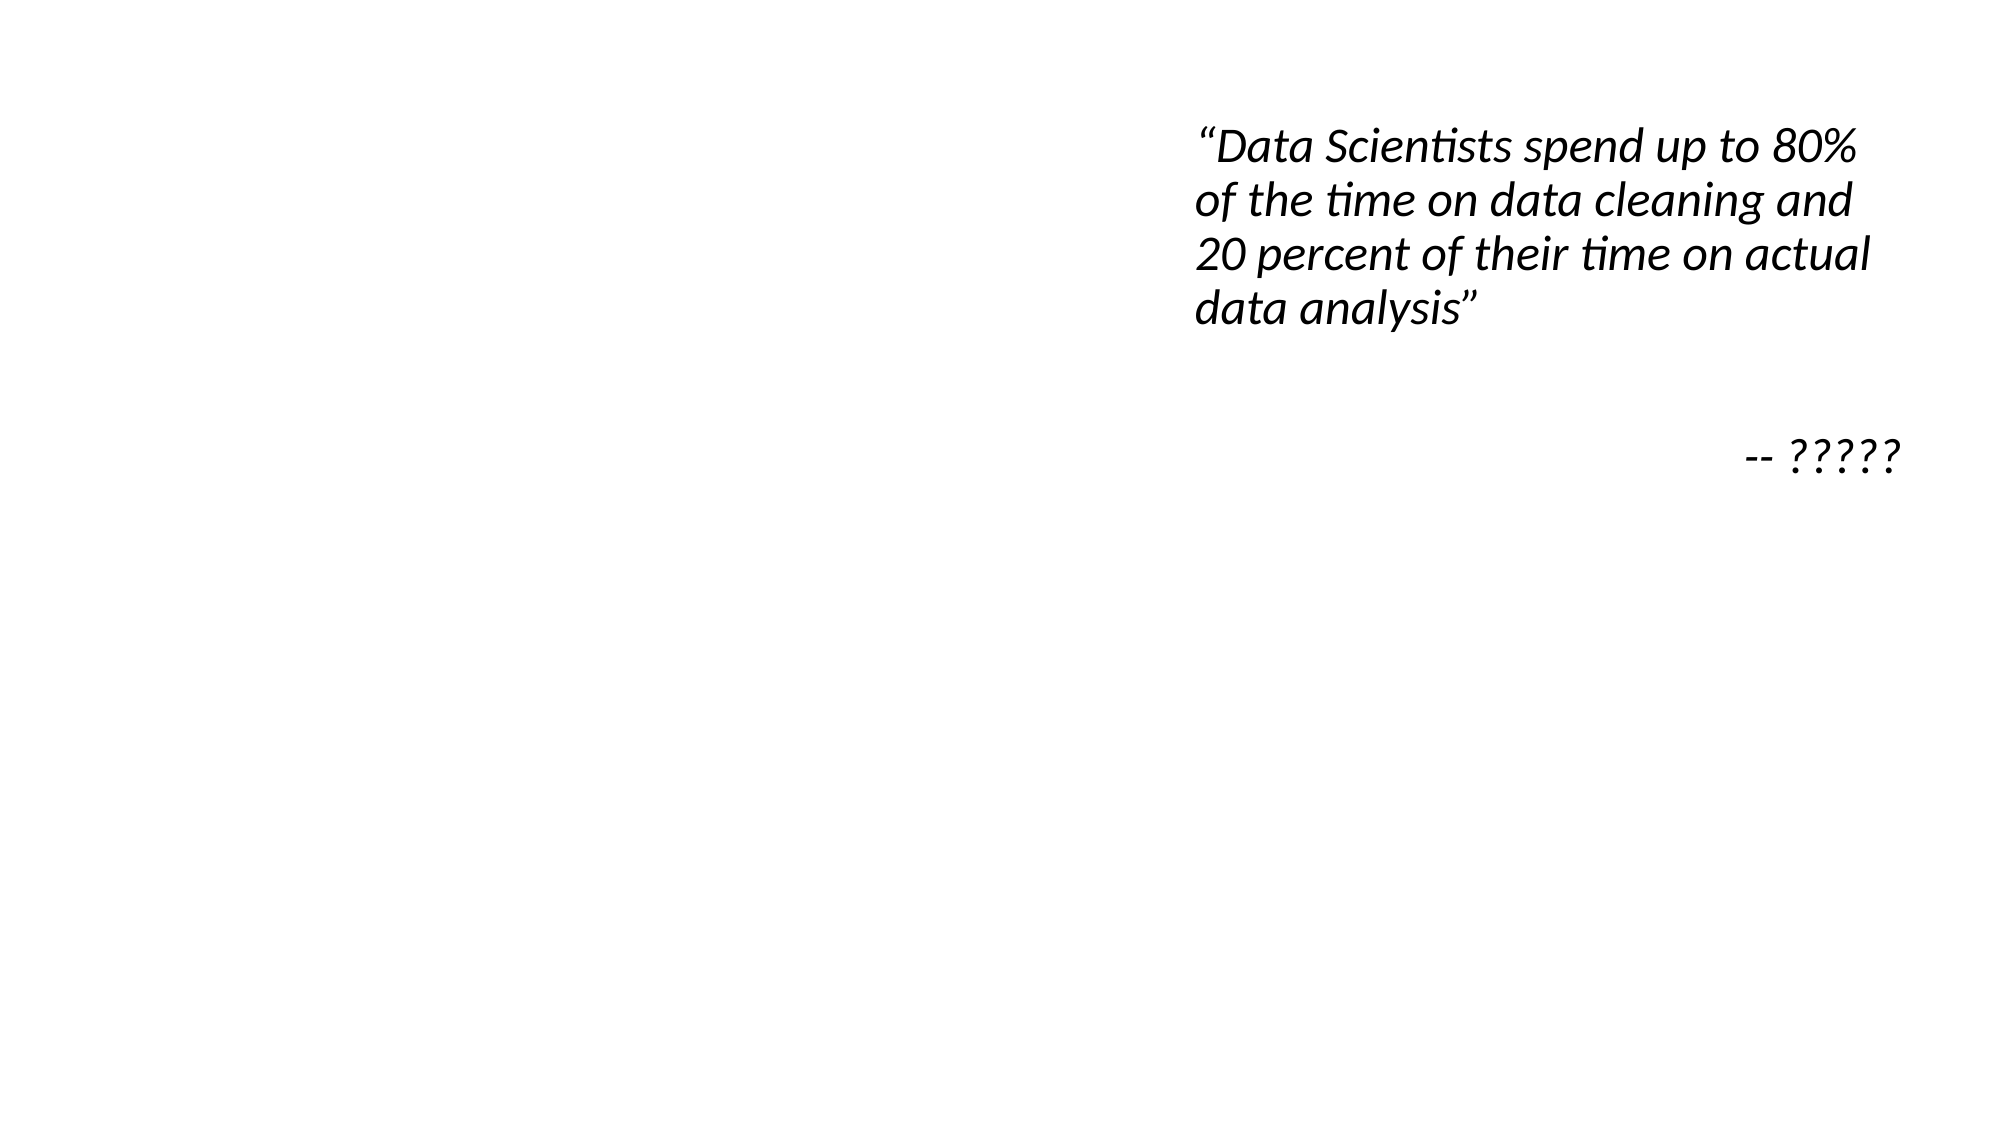

#
“Data Scientists spend up to 80% of the time on data cleaning and 20 percent of their time on actual data analysis”

-- ?????